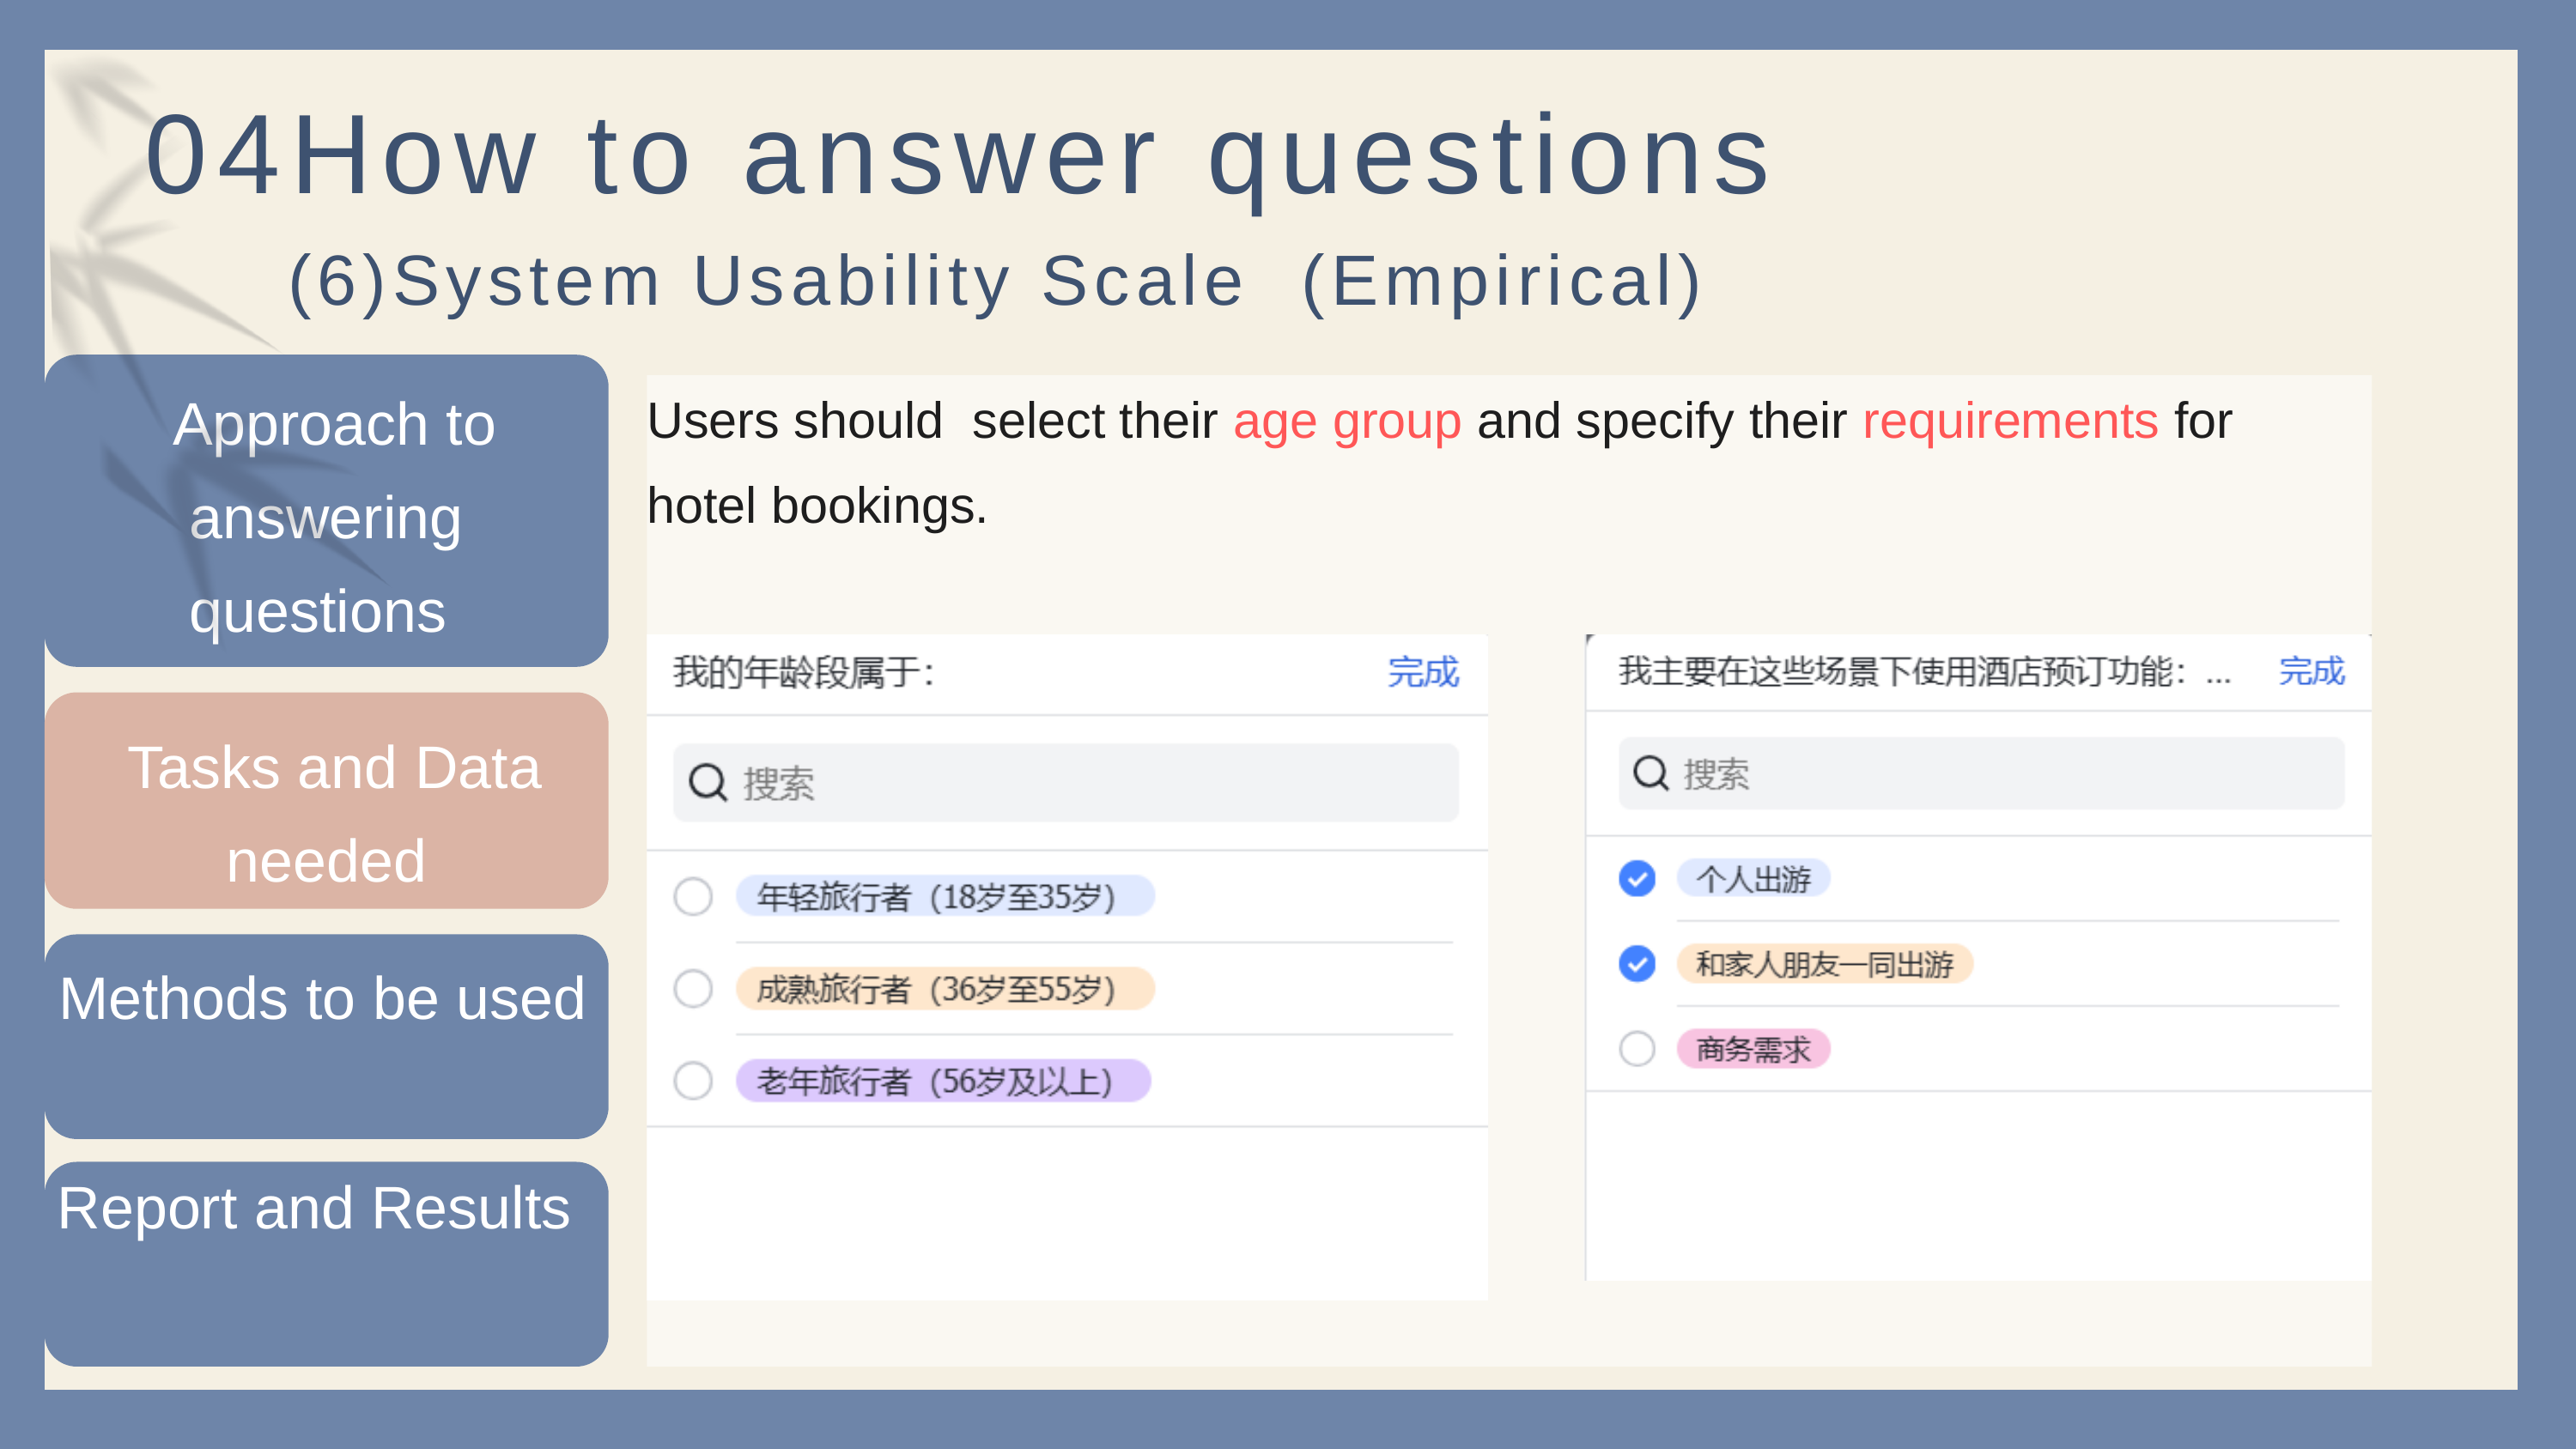

04How to answer questions
(6)System Usability Scale  (Empirical)

Users should  select their age group and specify their requirements for hotel bookings.
 Approach to answering questions

 Tasks and Data needed

Methods to be used
Report and Results